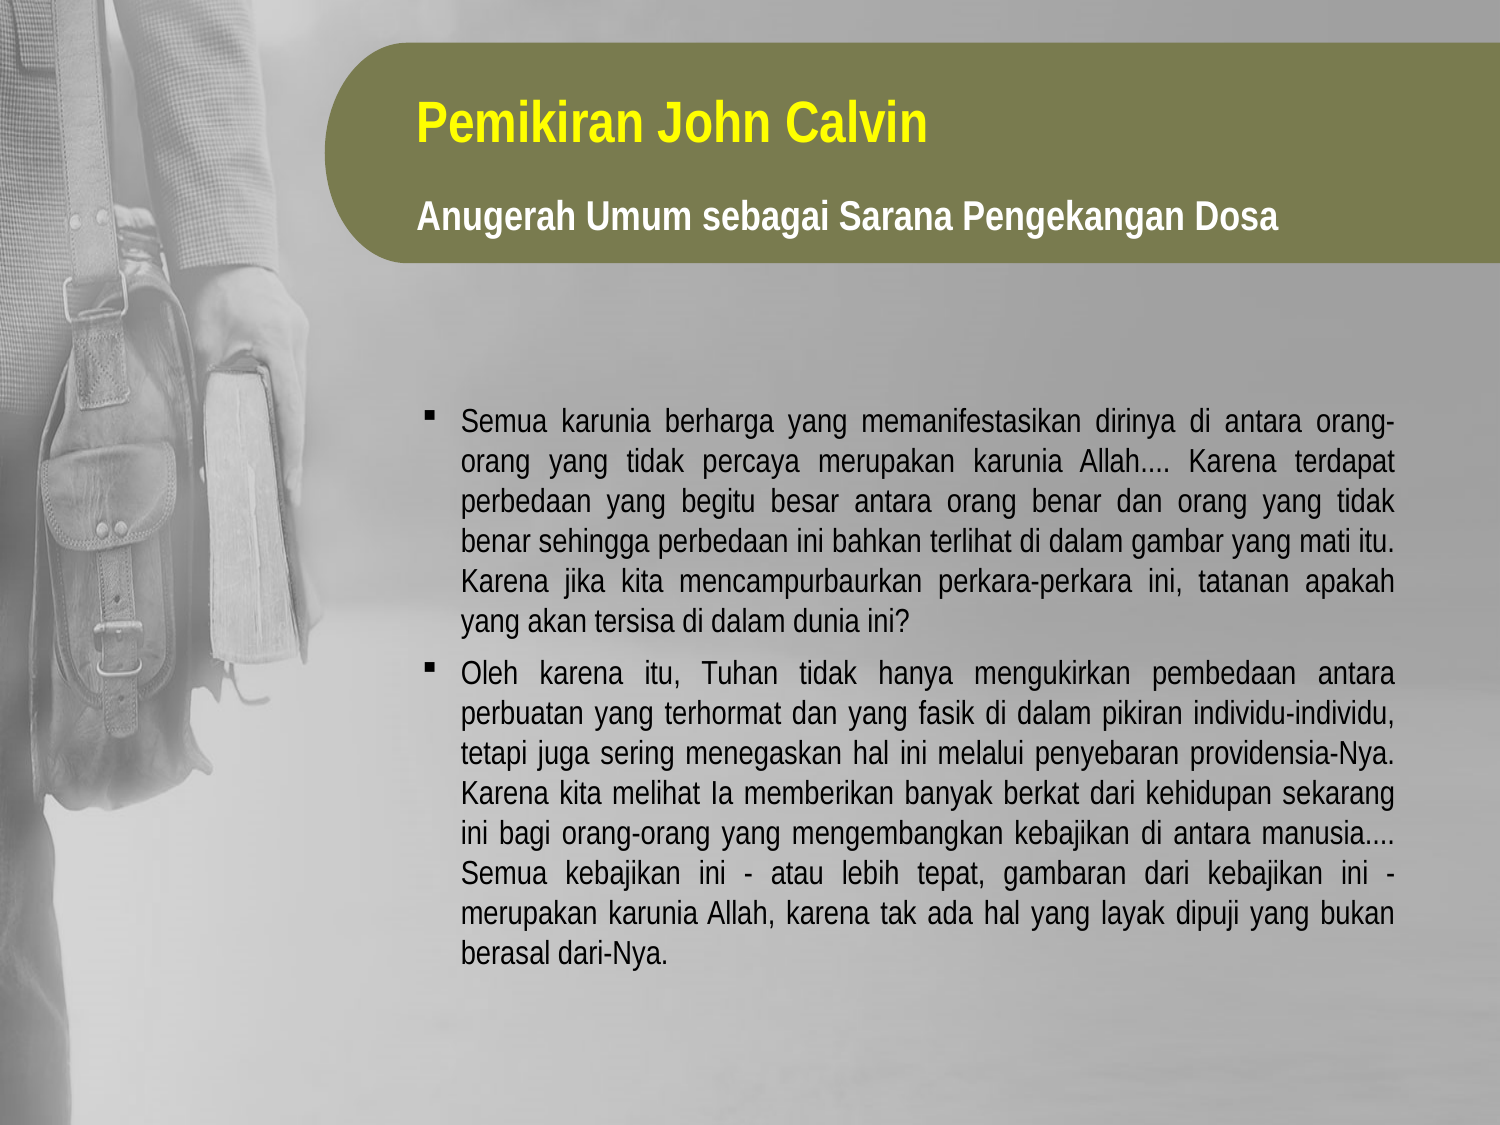

Pemikiran John Calvin
Anugerah Umum sebagai Sarana Pengekangan Dosa
Semua karunia berharga yang memanifestasikan dirinya di antara orang-orang yang tidak percaya merupakan karunia Allah.... Karena terdapat perbedaan yang begitu besar antara orang benar dan orang yang tidak benar sehingga perbedaan ini bahkan terlihat di dalam gambar yang mati itu. Karena jika kita mencampurbaurkan perkara-perkara ini, tatanan apakah yang akan tersisa di dalam dunia ini?
Oleh karena itu, Tuhan tidak hanya mengukirkan pembedaan antara perbuatan yang terhormat dan yang fasik di dalam pikiran individu-individu, tetapi juga sering menegaskan hal ini melalui penyebaran providensia-Nya. Karena kita melihat Ia memberikan banyak berkat dari kehidupan sekarang ini bagi orang-orang yang mengembangkan kebajikan di antara manusia.... Semua kebajikan ini - atau lebih tepat, gambaran dari kebajikan ini - merupakan karunia Allah, karena tak ada hal yang layak dipuji yang bukan berasal dari-Nya.